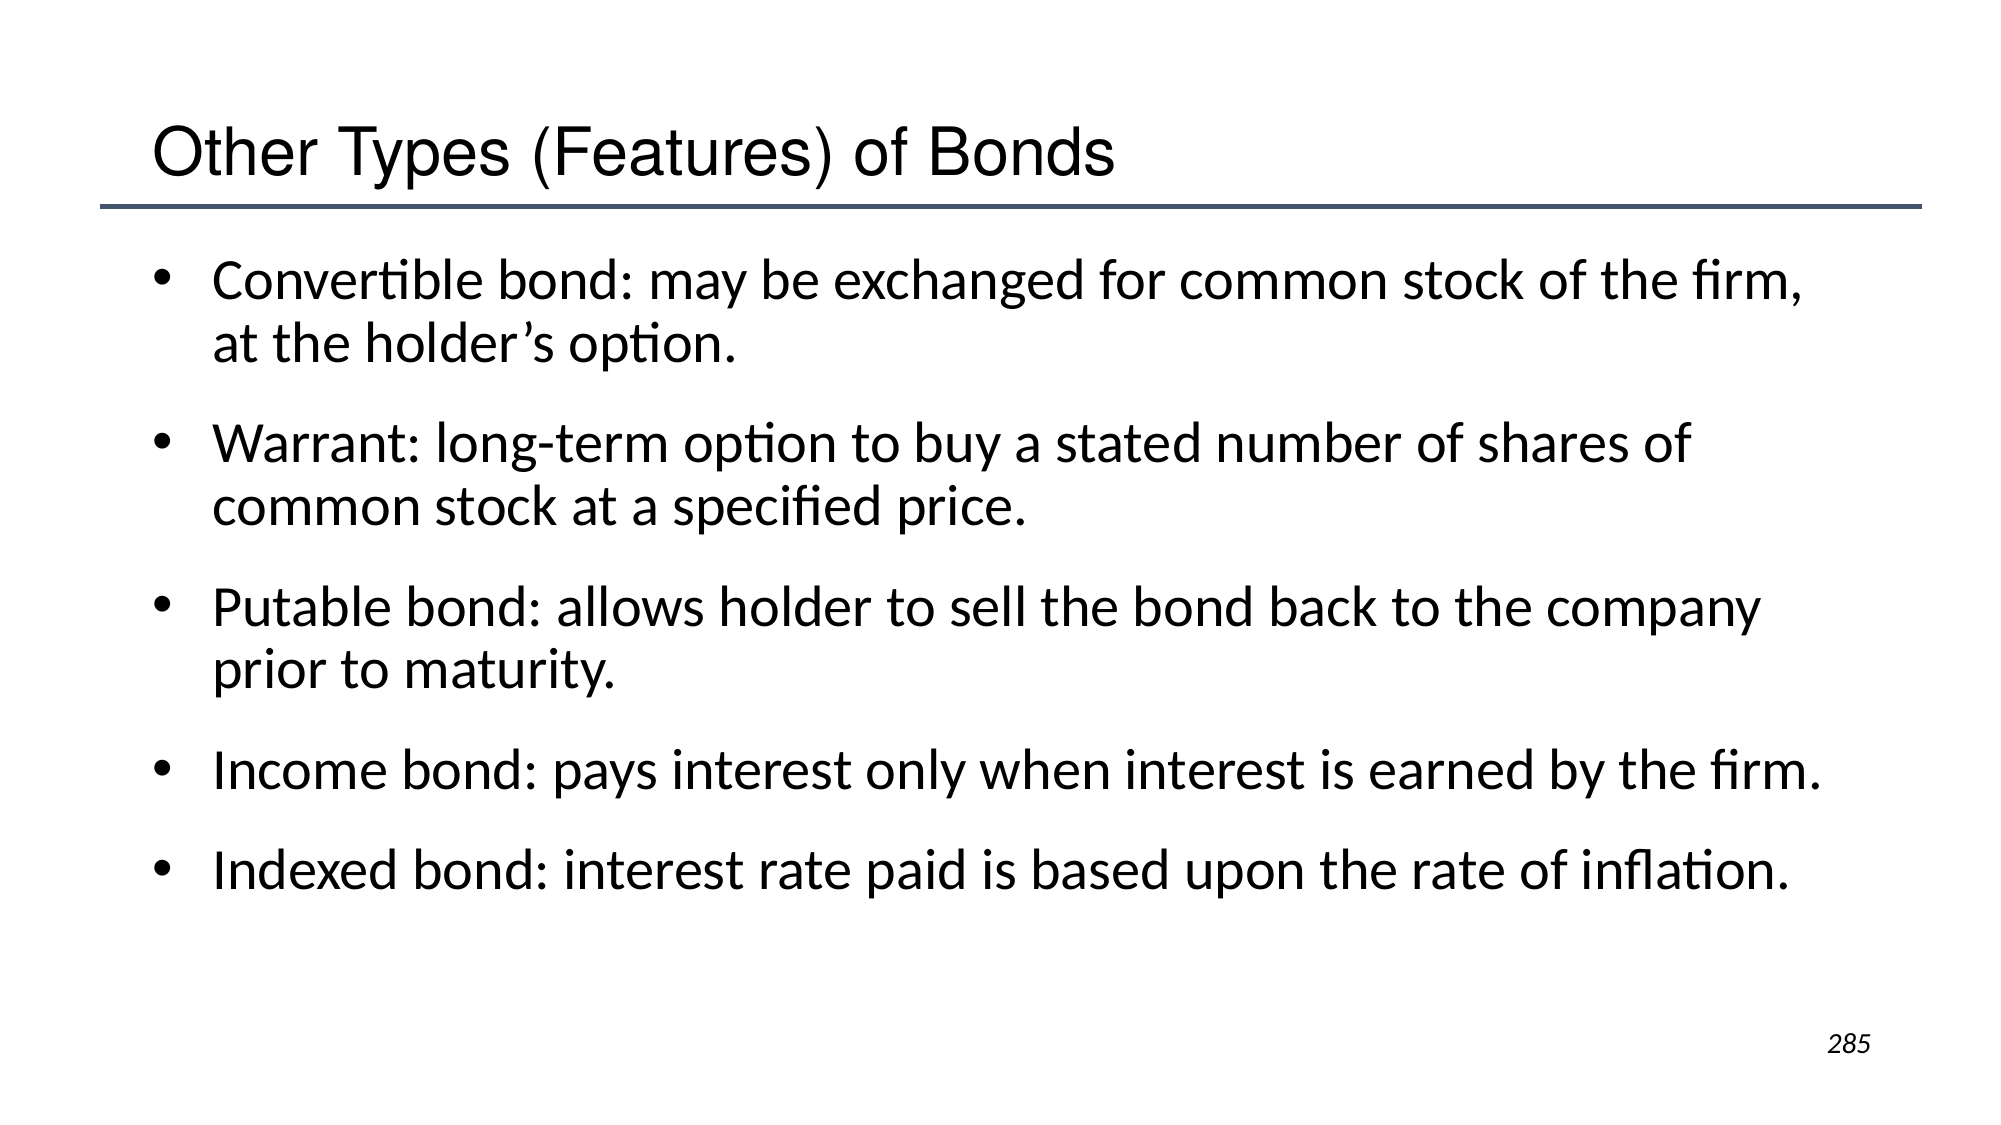

# Other Types (Features) of Bonds
Convertible bond: may be exchanged for common stock of the firm, at the holder’s option.
Warrant: long-term option to buy a stated number of shares of common stock at a specified price.
Putable bond: allows holder to sell the bond back to the company prior to maturity.
Income bond: pays interest only when interest is earned by the firm.
Indexed bond: interest rate paid is based upon the rate of inflation.